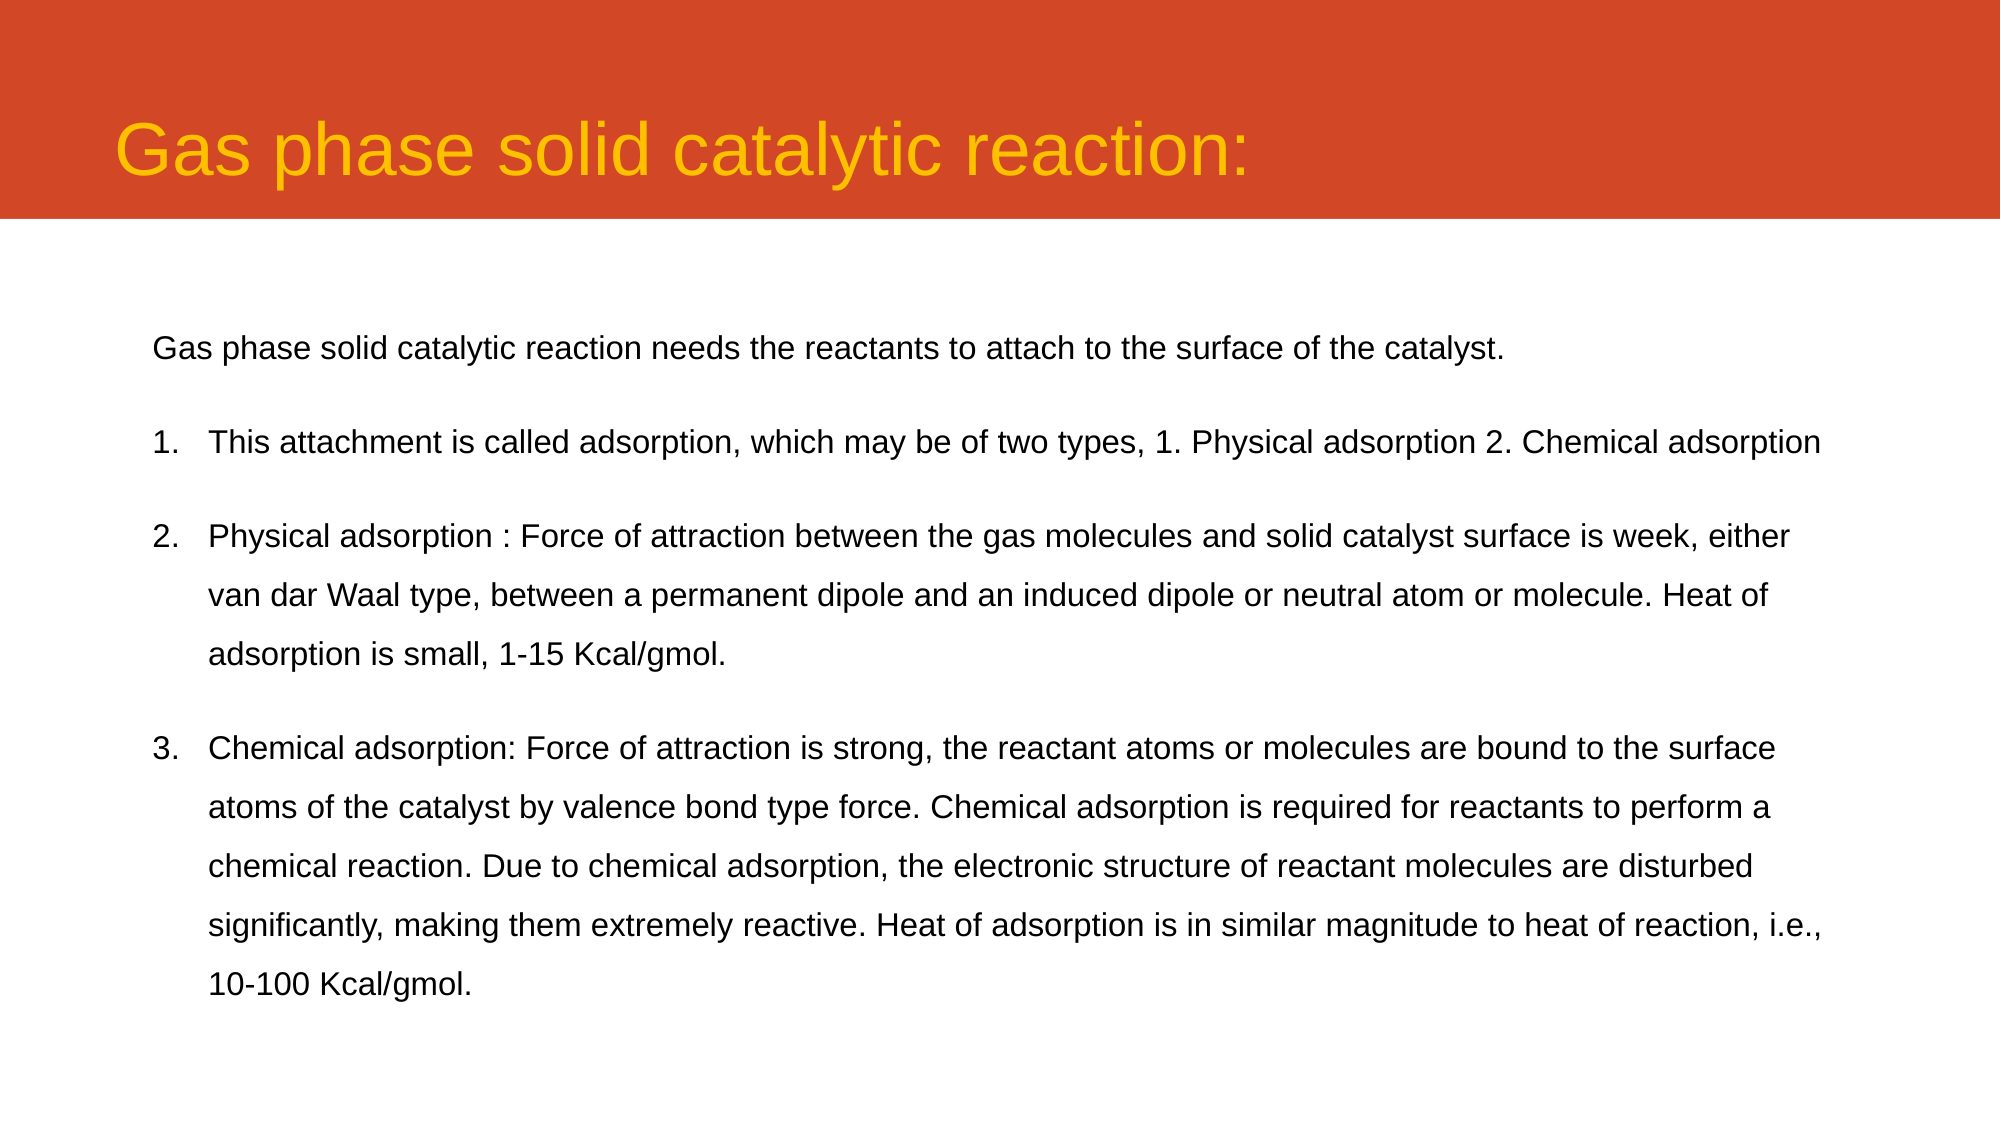

# Gas phase solid catalytic reaction:
Gas phase solid catalytic reaction needs the reactants to attach to the surface of the catalyst.
This attachment is called adsorption, which may be of two types, 1. Physical adsorption 2. Chemical adsorption
Physical adsorption : Force of attraction between the gas molecules and solid catalyst surface is week, either van dar Waal type, between a permanent dipole and an induced dipole or neutral atom or molecule. Heat of adsorption is small, 1-15 Kcal/gmol.
Chemical adsorption: Force of attraction is strong, the reactant atoms or molecules are bound to the surface atoms of the catalyst by valence bond type force. Chemical adsorption is required for reactants to perform a chemical reaction. Due to chemical adsorption, the electronic structure of reactant molecules are disturbed significantly, making them extremely reactive. Heat of adsorption is in similar magnitude to heat of reaction, i.e., 10-100 Kcal/gmol.